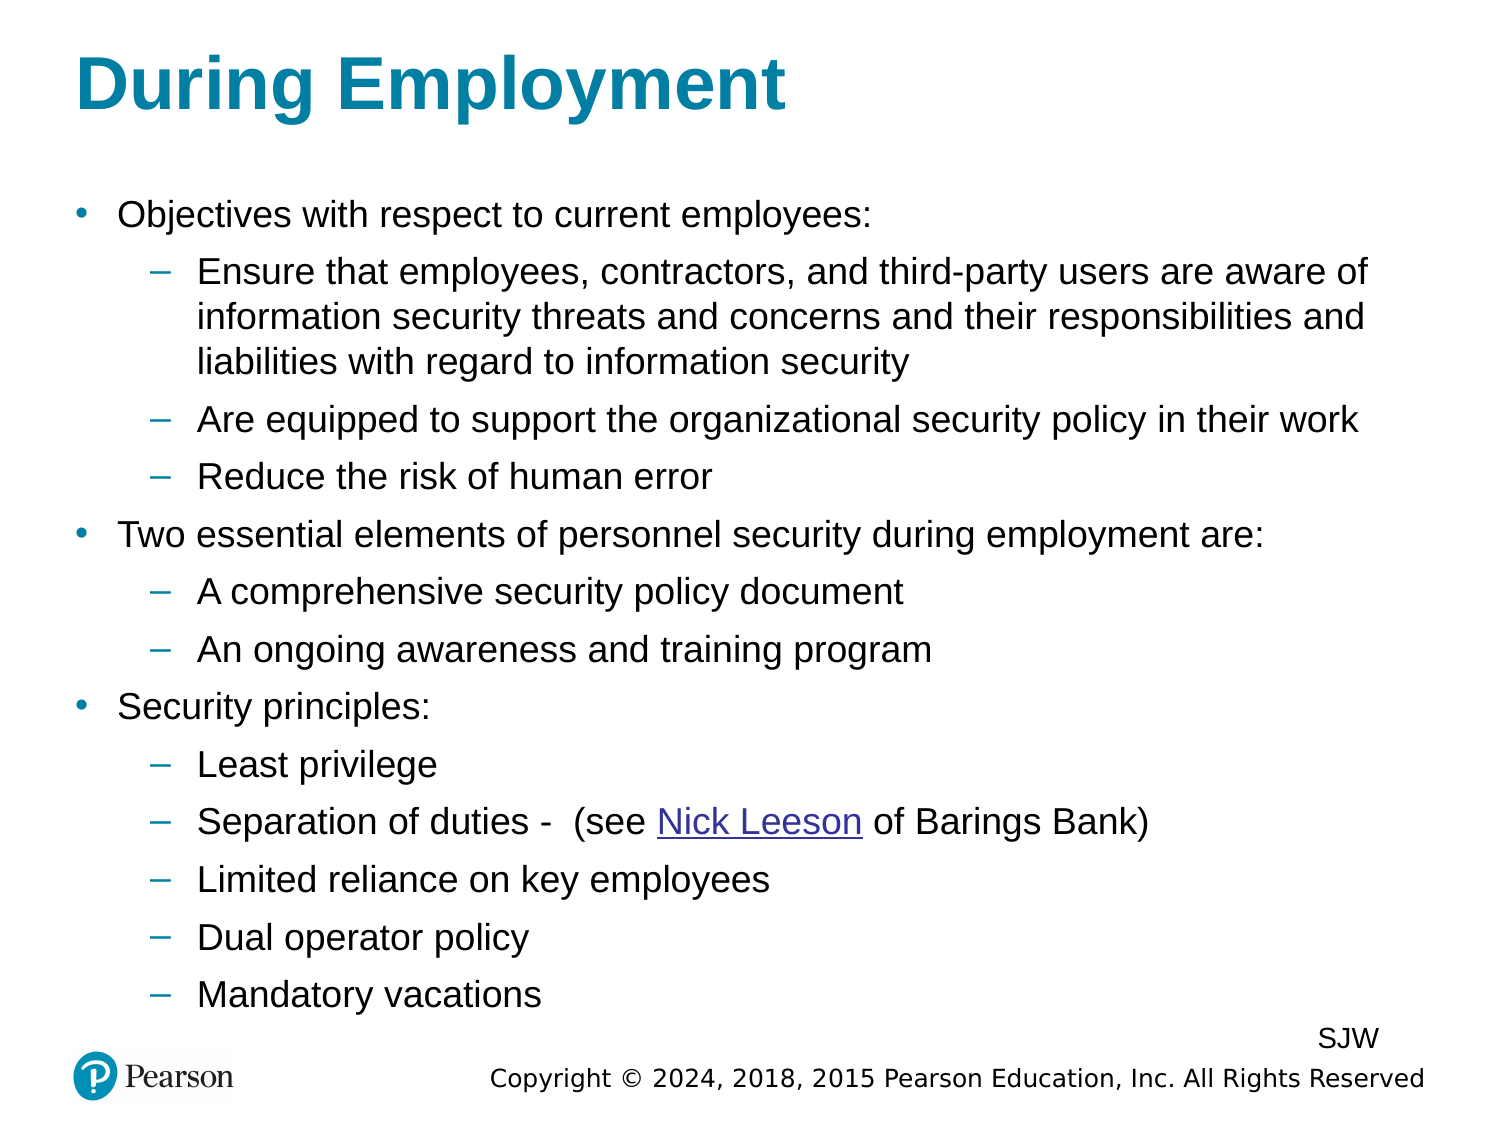

# During Employment
Objectives with respect to current employees:
Ensure that employees, contractors, and third-party users are aware of information security threats and concerns and their responsibilities and liabilities with regard to information security
Are equipped to support the organizational security policy in their work
Reduce the risk of human error
Two essential elements of personnel security during employment are:
A comprehensive security policy document
An ongoing awareness and training program
Security principles:
Least privilege
Separation of duties -  (see Nick Leeson of Barings Bank)
Limited reliance on key employees
Dual operator policy
Mandatory vacations
SJW